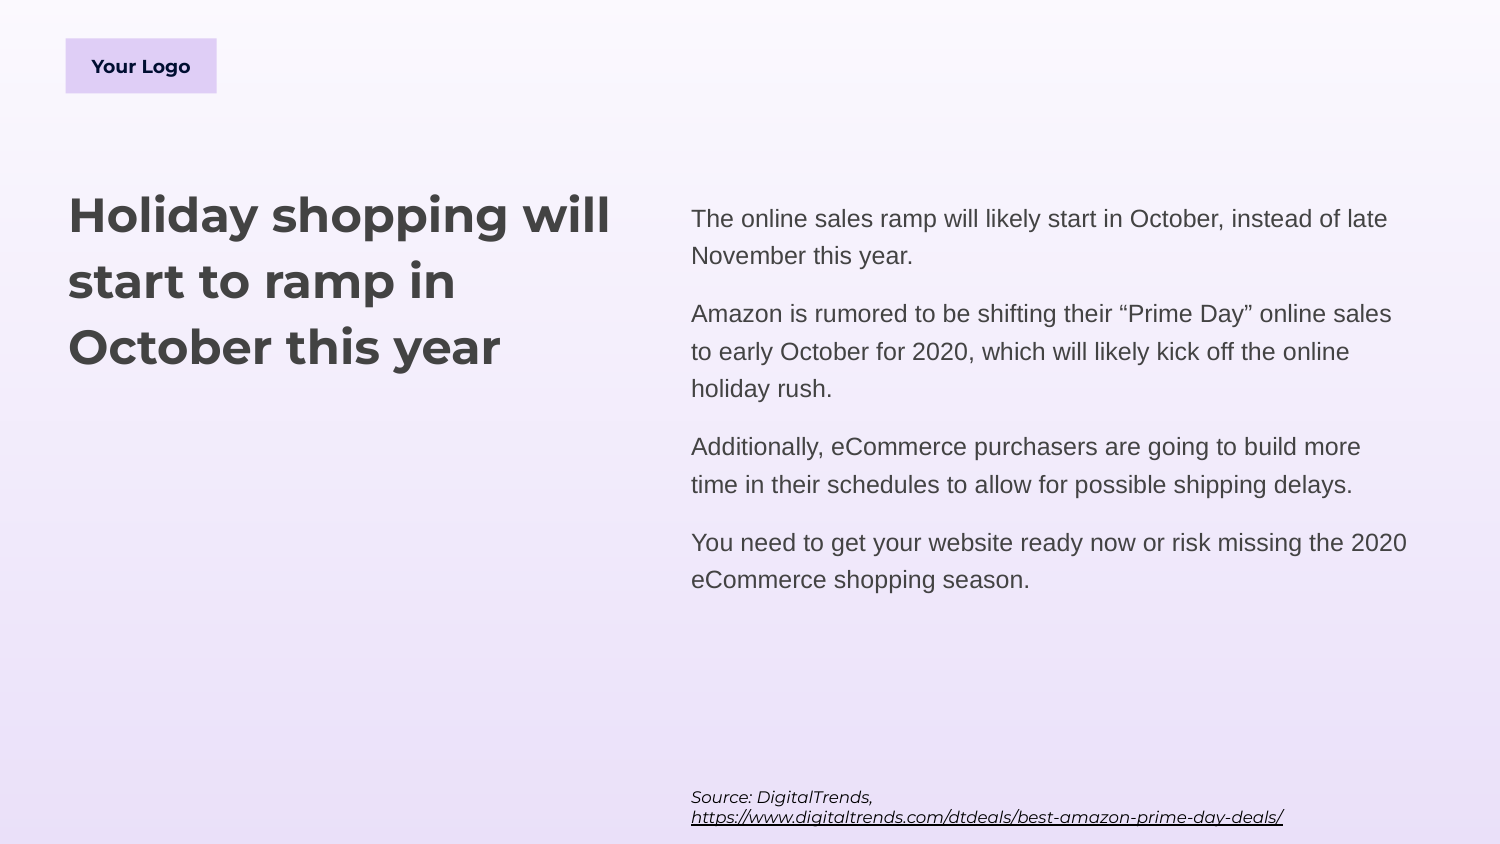

Your Logo
# Holiday shopping will start to ramp in October this year
The online sales ramp will likely start in October, instead of late November this year.
Amazon is rumored to be shifting their “Prime Day” online sales to early October for 2020, which will likely kick off the online holiday rush.
Additionally, eCommerce purchasers are going to build more time in their schedules to allow for possible shipping delays.
You need to get your website ready now or risk missing the 2020 eCommerce shopping season.
Source: DigitalTrends,
https://www.digitaltrends.com/dtdeals/best-amazon-prime-day-deals/